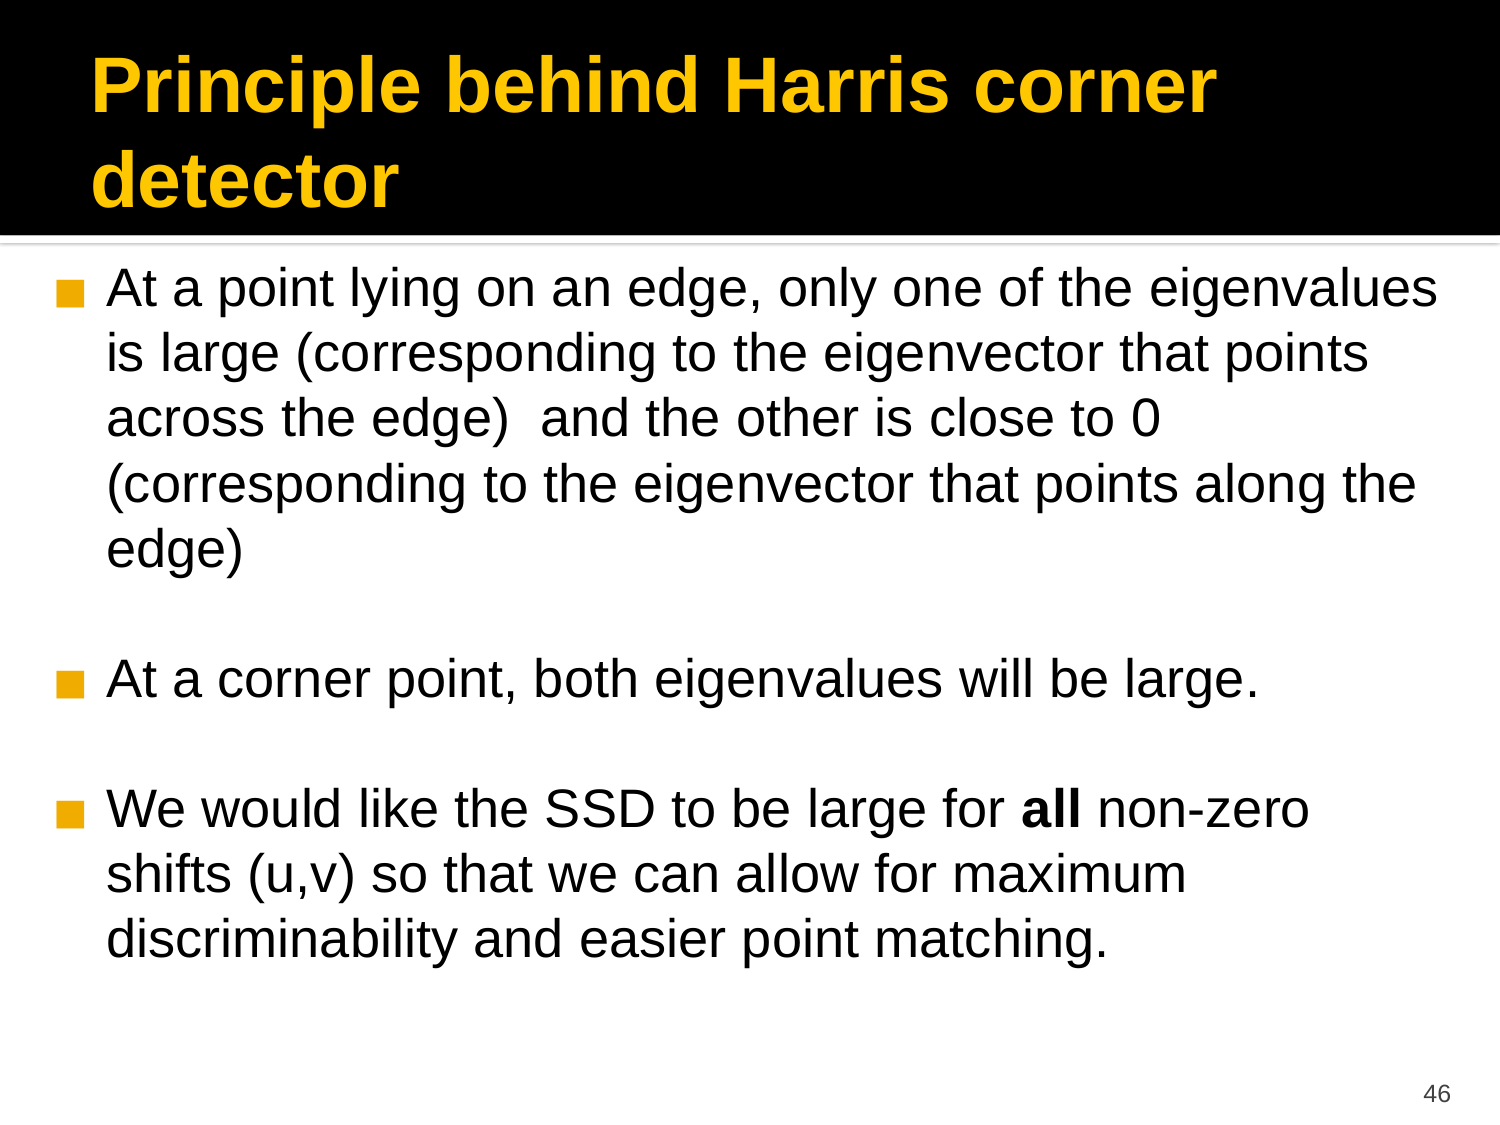

# Principle behind Harris corner detector
At a point lying on an edge, only one of the eigenvalues is large (corresponding to the eigenvector that points across the edge)  and the other is close to 0 (corresponding to the eigenvector that points along the edge)

At a corner point, both eigenvalues will be large.

We would like the SSD to be large for all non-zero shifts (u,v) so that we can allow for maximum discriminability and easier point matching.
46